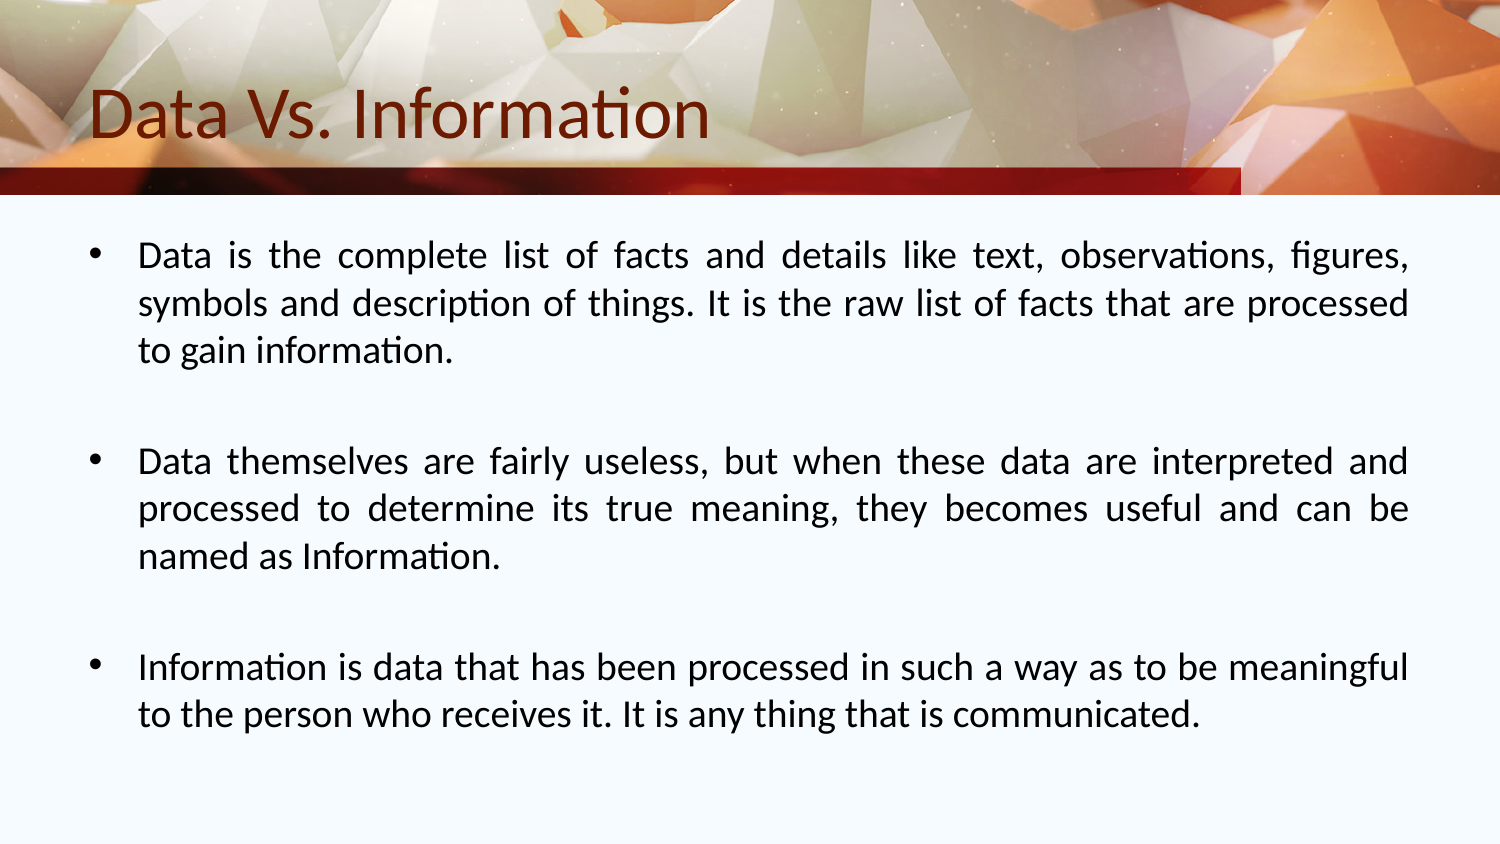

# Data Vs. Information
Data is the complete list of facts and details like text, observations, figures, symbols and description of things. It is the raw list of facts that are processed to gain information.

Data themselves are fairly useless, but when these data are interpreted and processed to determine its true meaning, they becomes useful and can be named as Information.

Information is data that has been processed in such a way as to be meaningful to the person who receives it. It is any thing that is communicated.